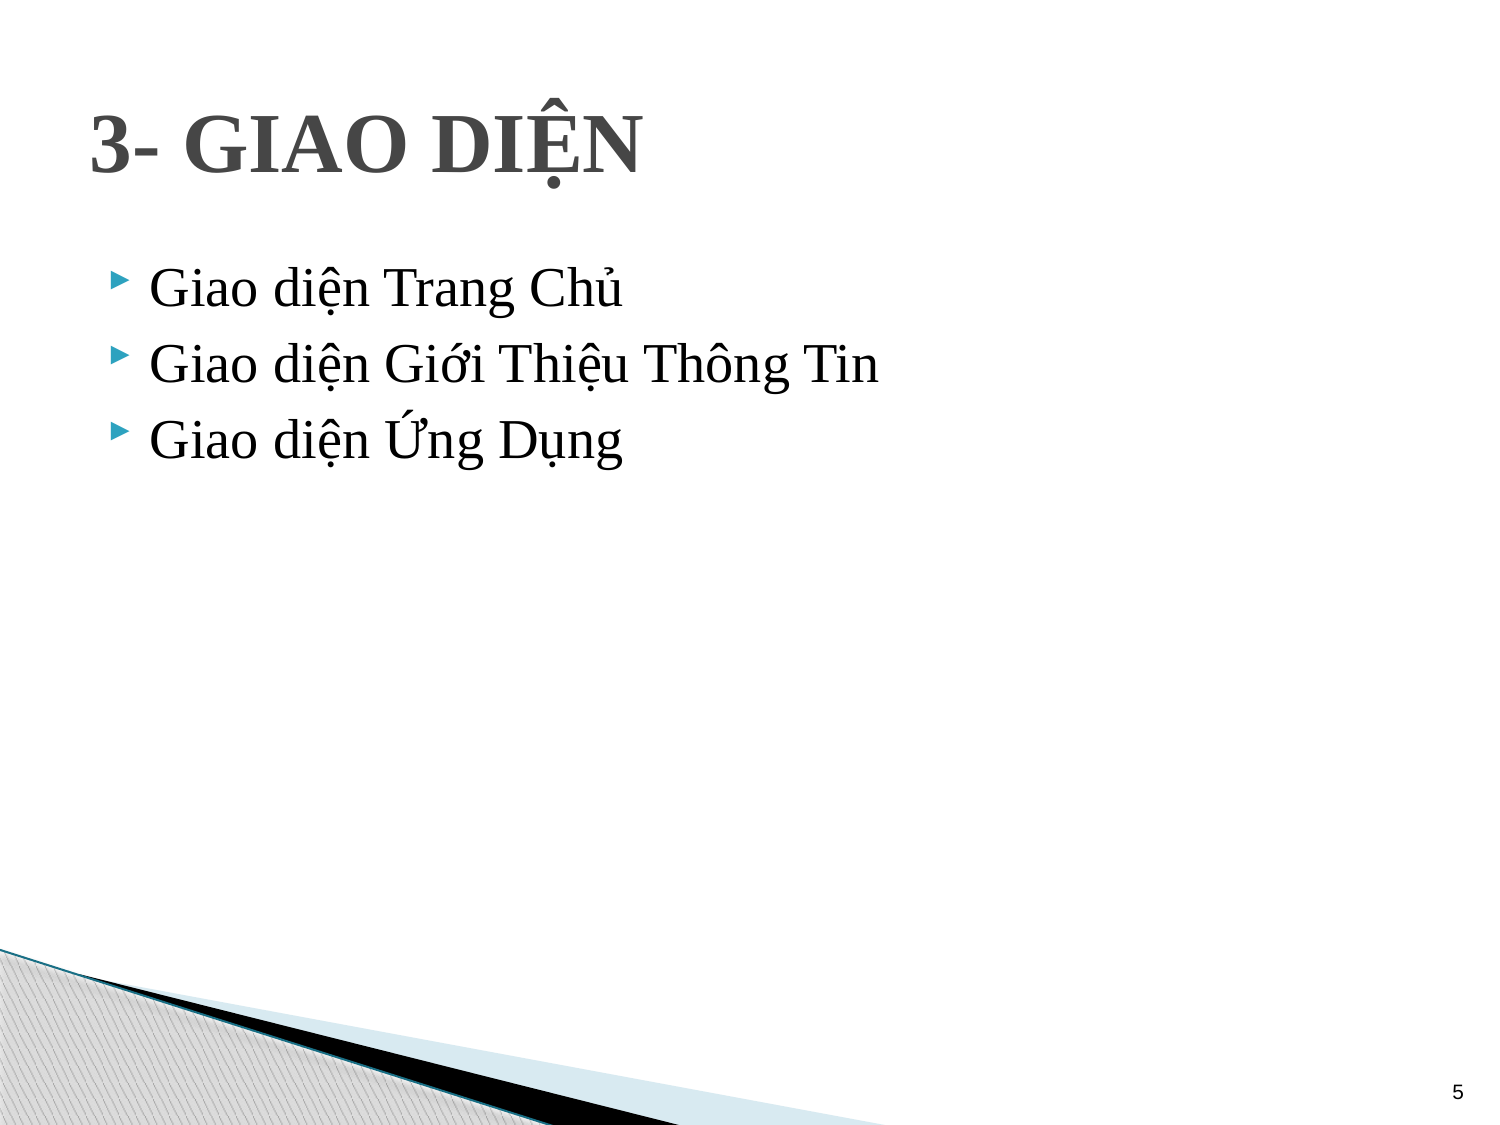

# 3- GIAO DIỆN
Giao diện Trang Chủ
Giao diện Giới Thiệu Thông Tin
Giao diện Ứng Dụng
5